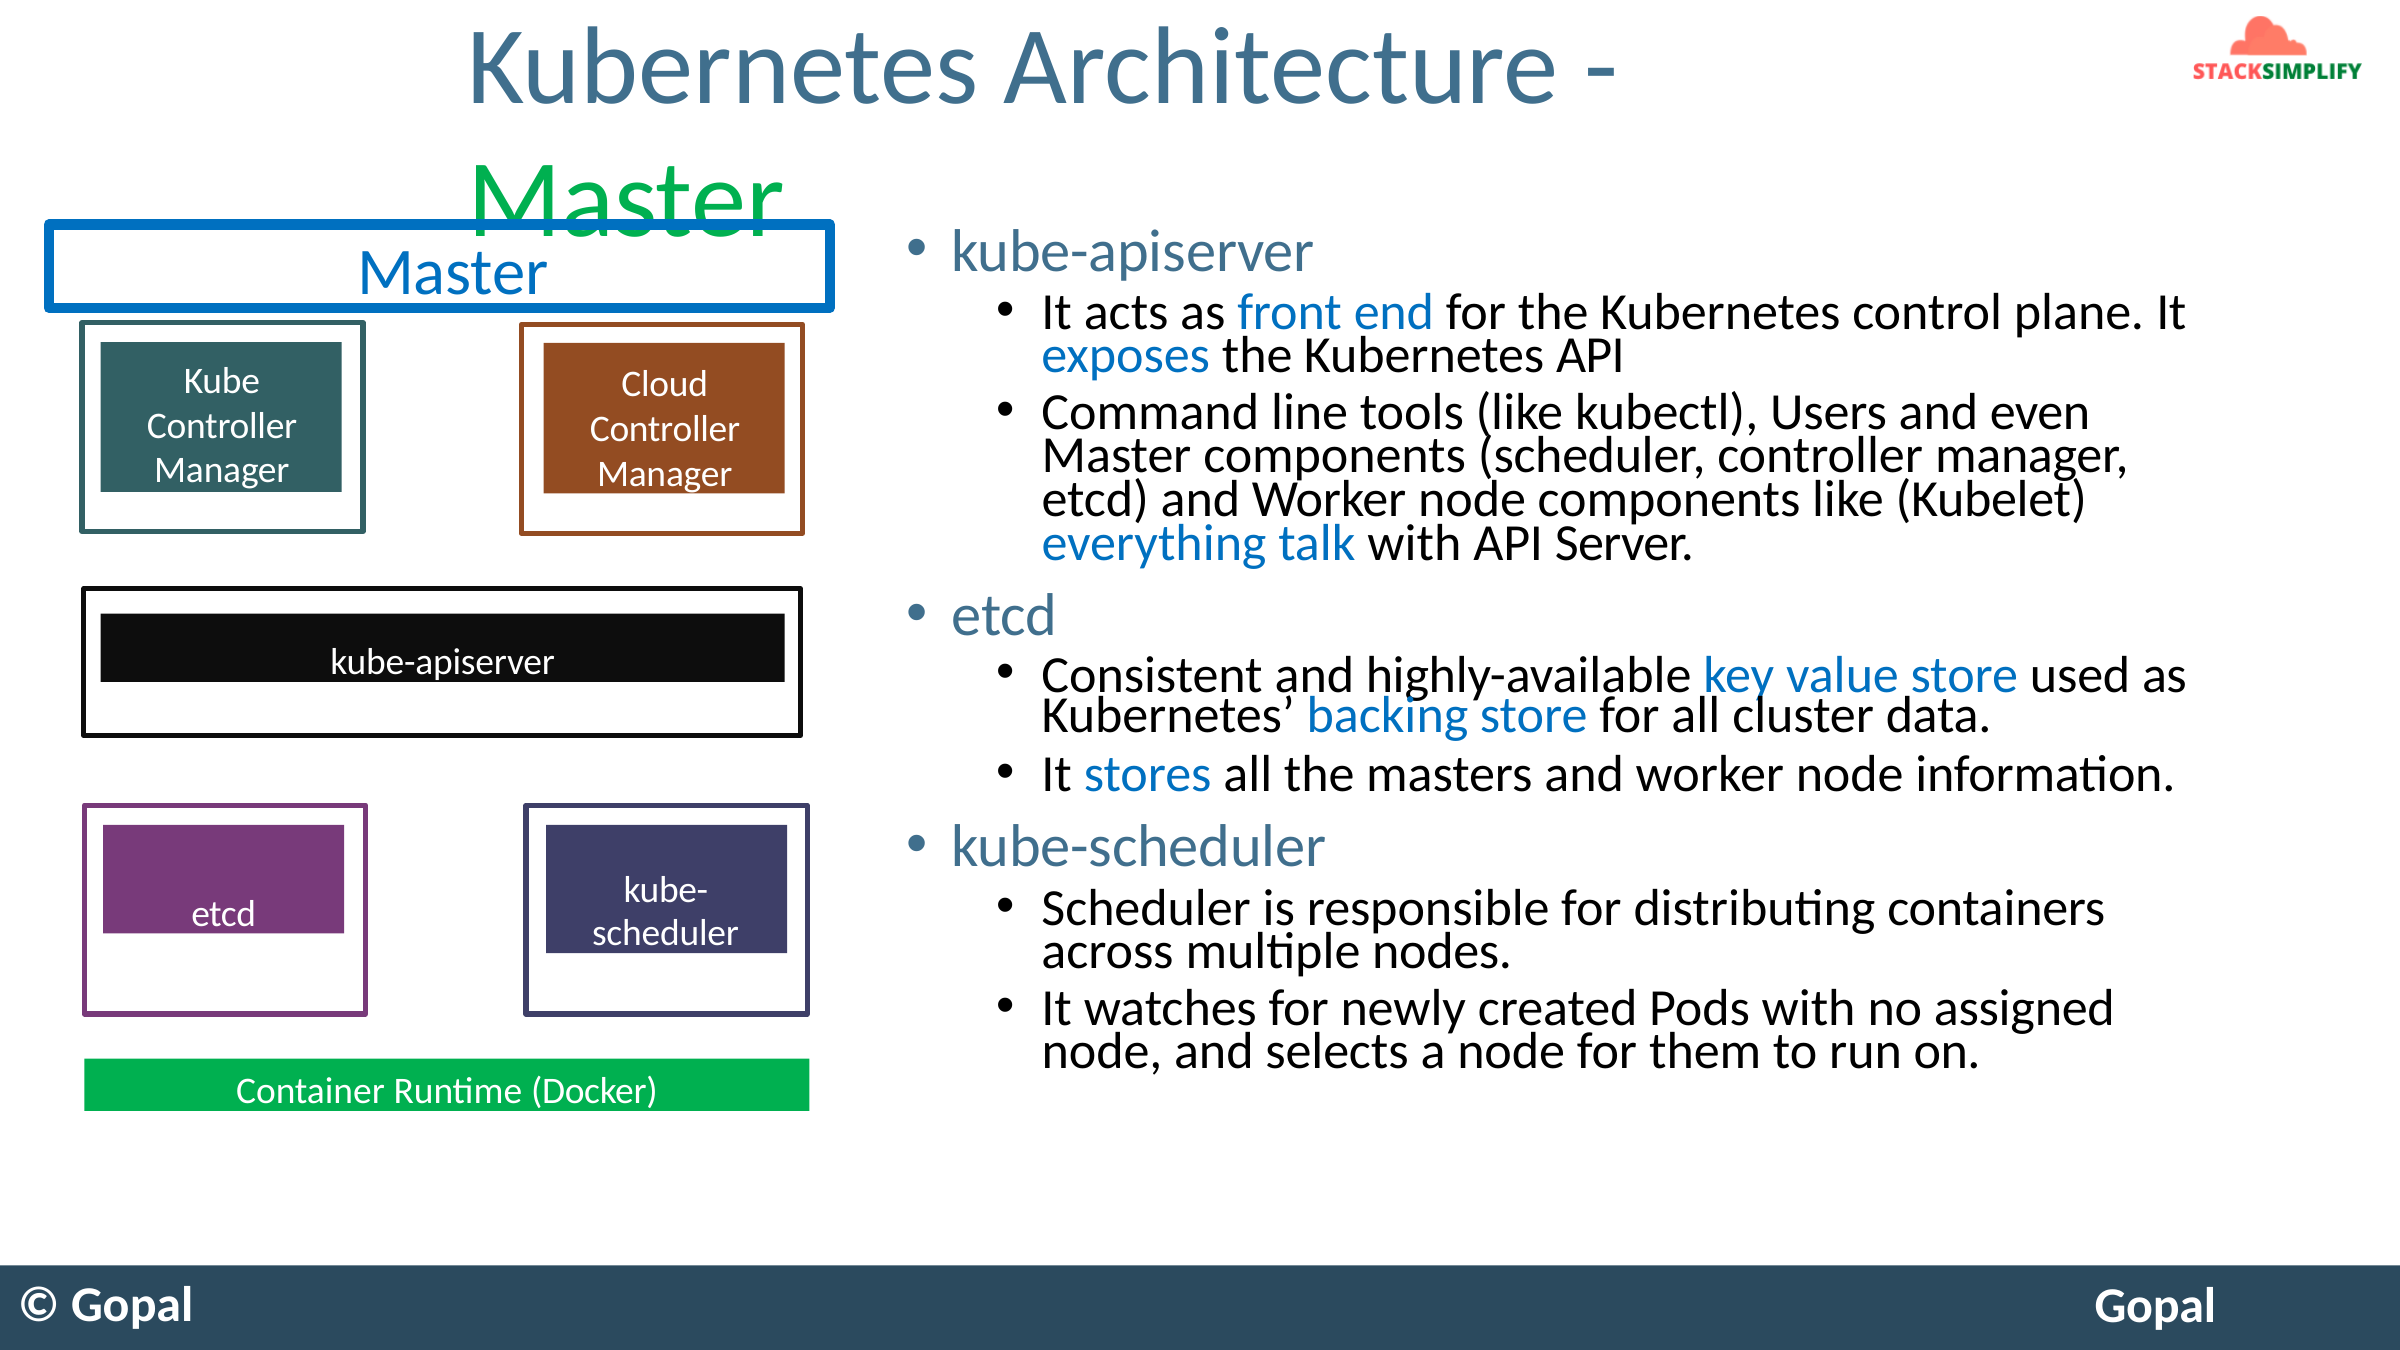

# Kubernetes Architecture - Master
kube-apiserver
Master
It acts as front end for the Kubernetes control plane. It
exposes the Kubernetes API

Kube Controller Manager
Cloud Controller Manager
Command line tools (like kubectl), Users and even
Master components (scheduler, controller manager,
etcd) and Worker node components like (Kubelet)
everything talk with API Server.
etcd

kube-apiserver
Consistent and highly-available key value store used as
Kubernetes’ backing store for all cluster data.
It stores all the masters and worker node information.
kube-scheduler

etcd
kube- scheduler
Scheduler is responsible for distributing containers
across multiple nodes.
It watches for newly created Pods with no assigned
node, and selects a node for them to run on.
Container Runtime (Docker)
© Gopal
Gopal